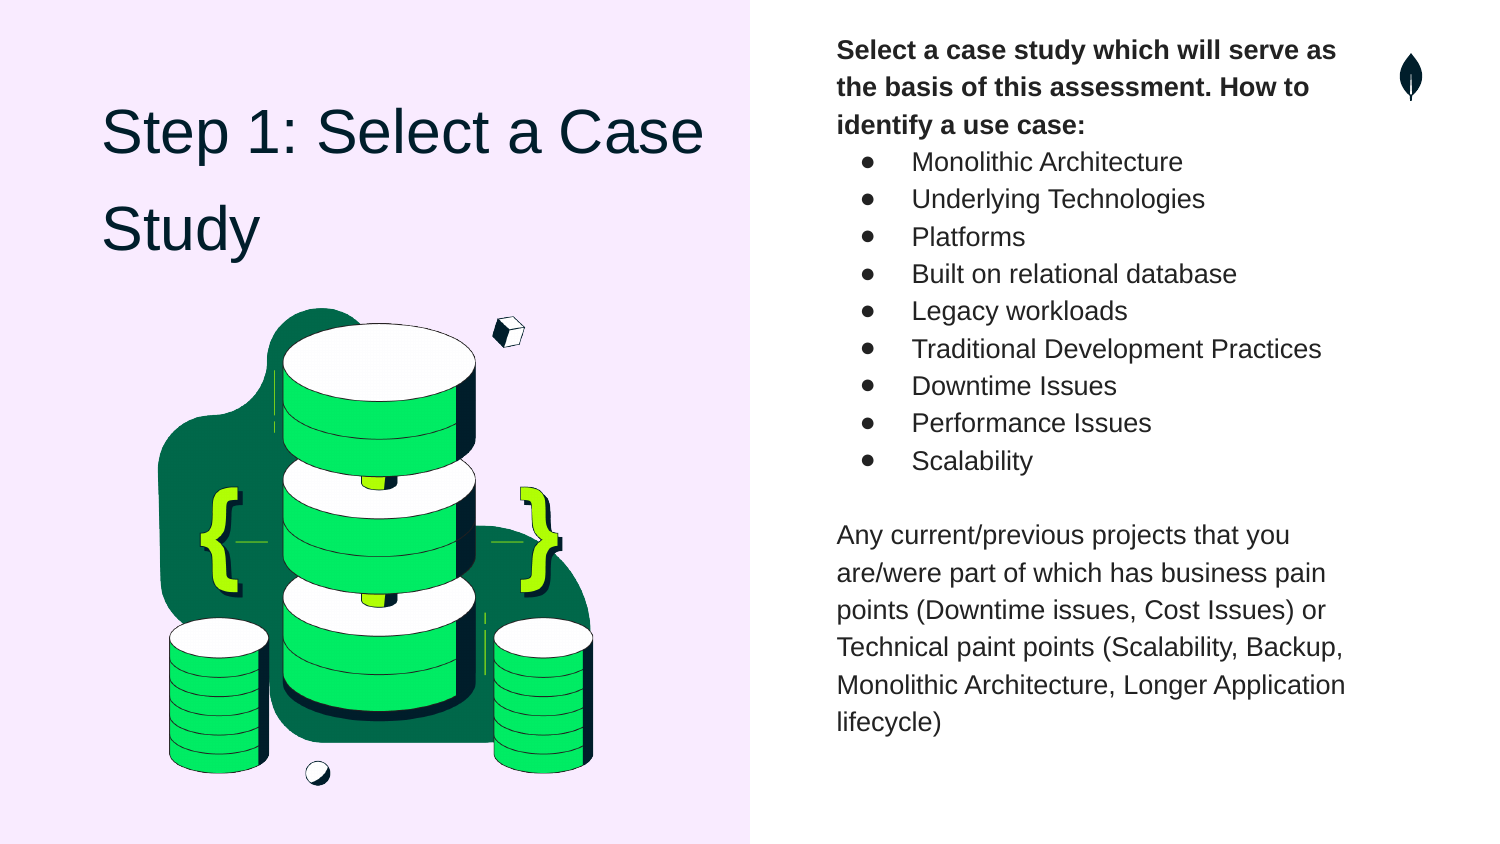

Select a case study which will serve as the basis of this assessment. How to identify a use case:
Monolithic Architecture
Underlying Technologies
Platforms
Built on relational database
Legacy workloads
Traditional Development Practices
Downtime Issues
Performance Issues
Scalability

Any current/previous projects that you are/were part of which has business pain points (Downtime issues, Cost Issues) or Technical paint points (Scalability, Backup, Monolithic Architecture, Longer Application lifecycle)
Step 1: Select a Case Study